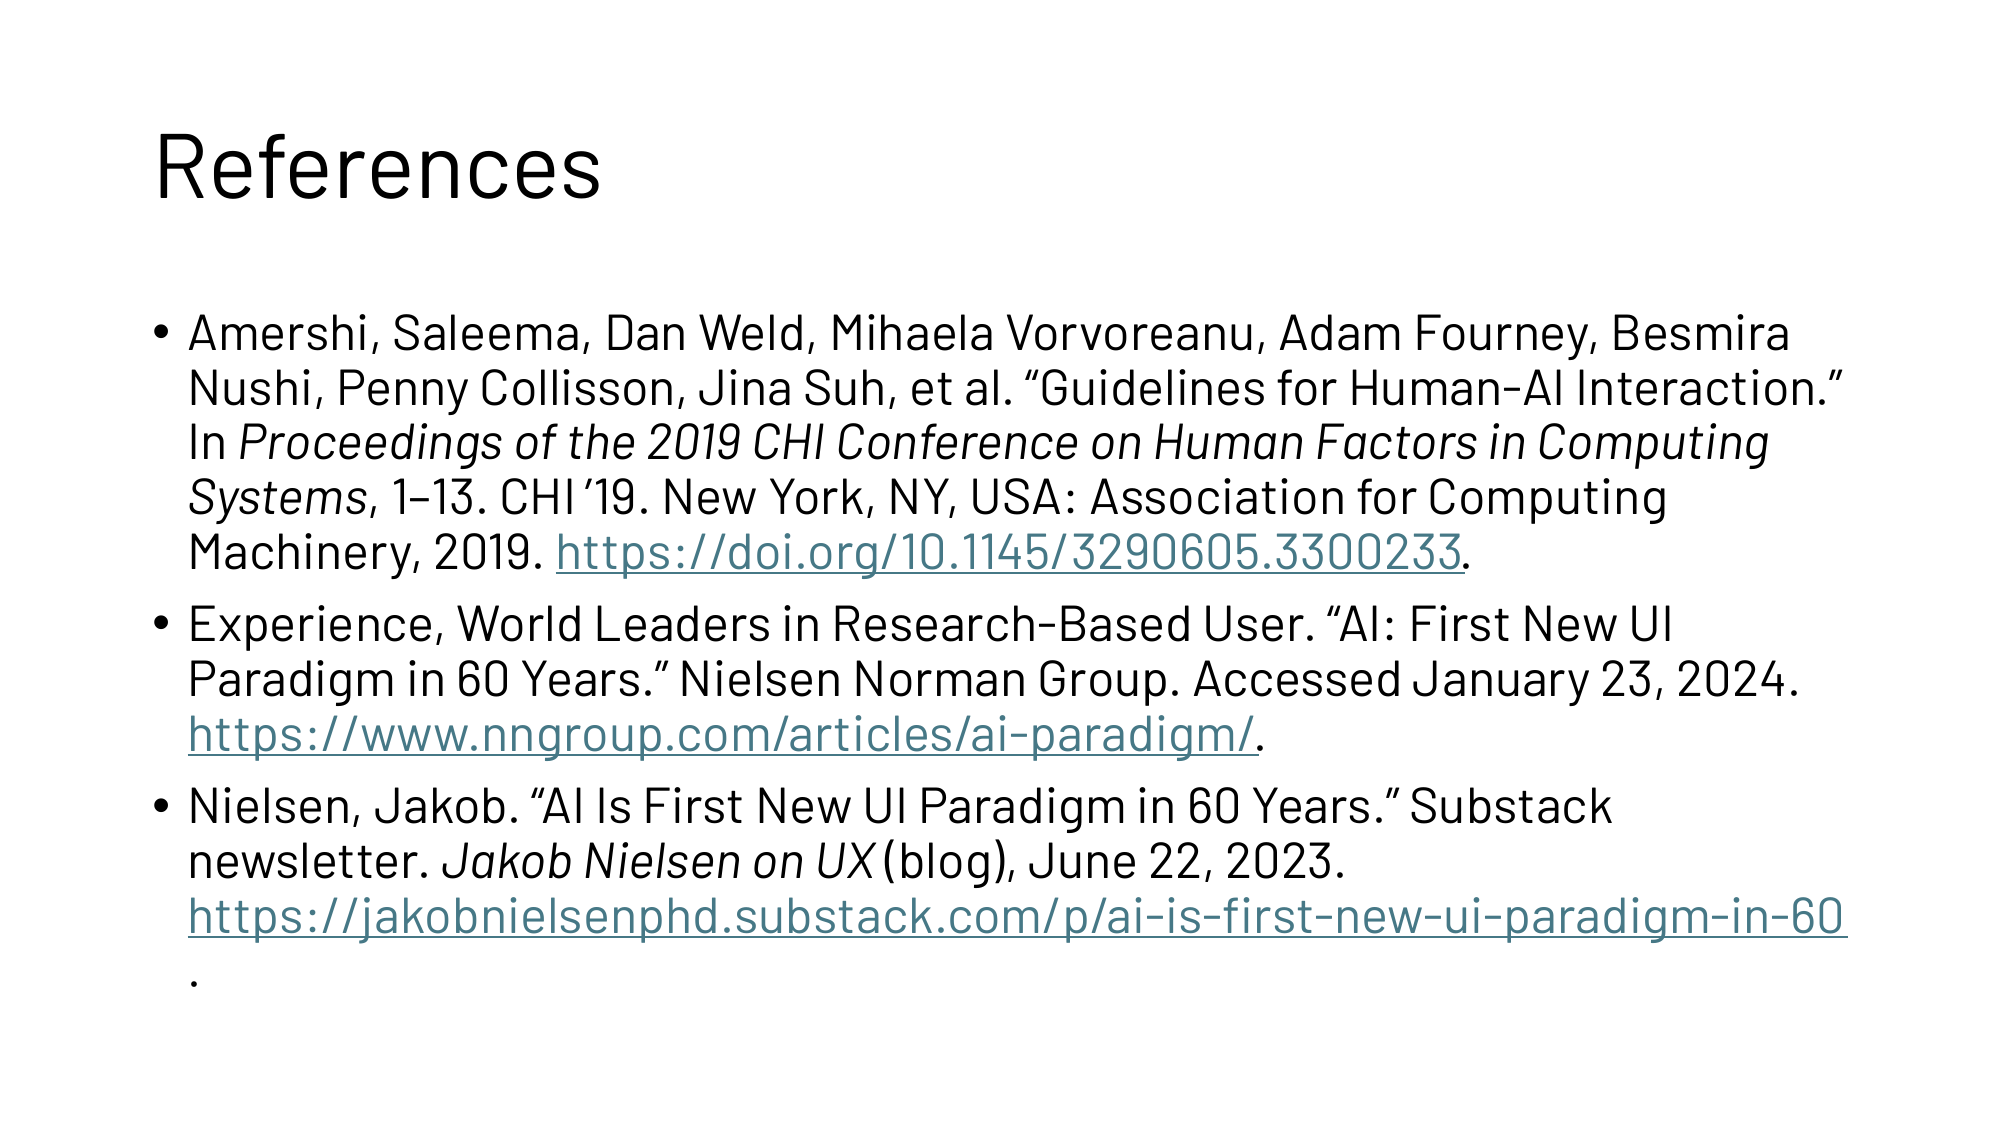

# References
Amershi, Saleema, Dan Weld, Mihaela Vorvoreanu, Adam Fourney, Besmira Nushi, Penny Collisson, Jina Suh, et al. “Guidelines for Human-AI Interaction.” In Proceedings of the 2019 CHI Conference on Human Factors in Computing Systems, 1–13. CHI ’19. New York, NY, USA: Association for Computing Machinery, 2019. https://doi.org/10.1145/3290605.3300233.
Experience, World Leaders in Research-Based User. “AI: First New UI Paradigm in 60 Years.” Nielsen Norman Group. Accessed January 23, 2024. https://www.nngroup.com/articles/ai-paradigm/.
Nielsen, Jakob. “AI Is First New UI Paradigm in 60 Years.” Substack newsletter. Jakob Nielsen on UX (blog), June 22, 2023. https://jakobnielsenphd.substack.com/p/ai-is-first-new-ui-paradigm-in-60.